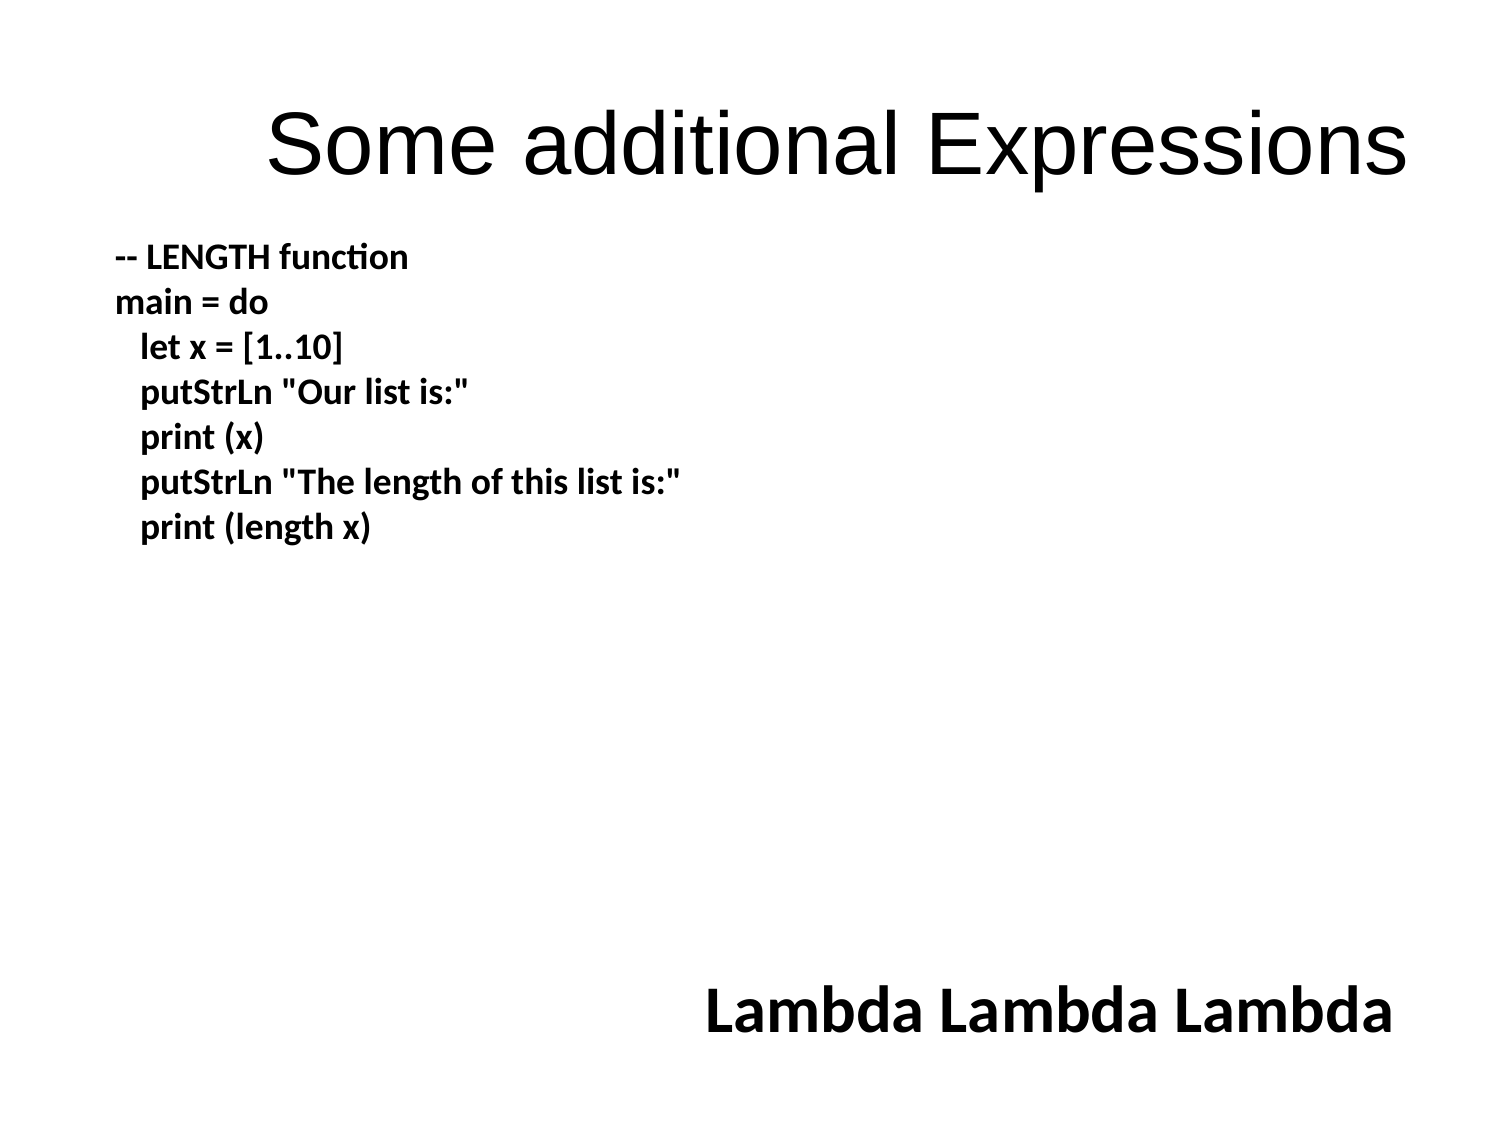

Some additional Expressions

-- LENGTH function
main = do
   let x = [1..10]
   putStrLn "Our list is:"
   print (x)
   putStrLn "The length of this list is:"
   print (length x)

Lambda Lambda Lambda